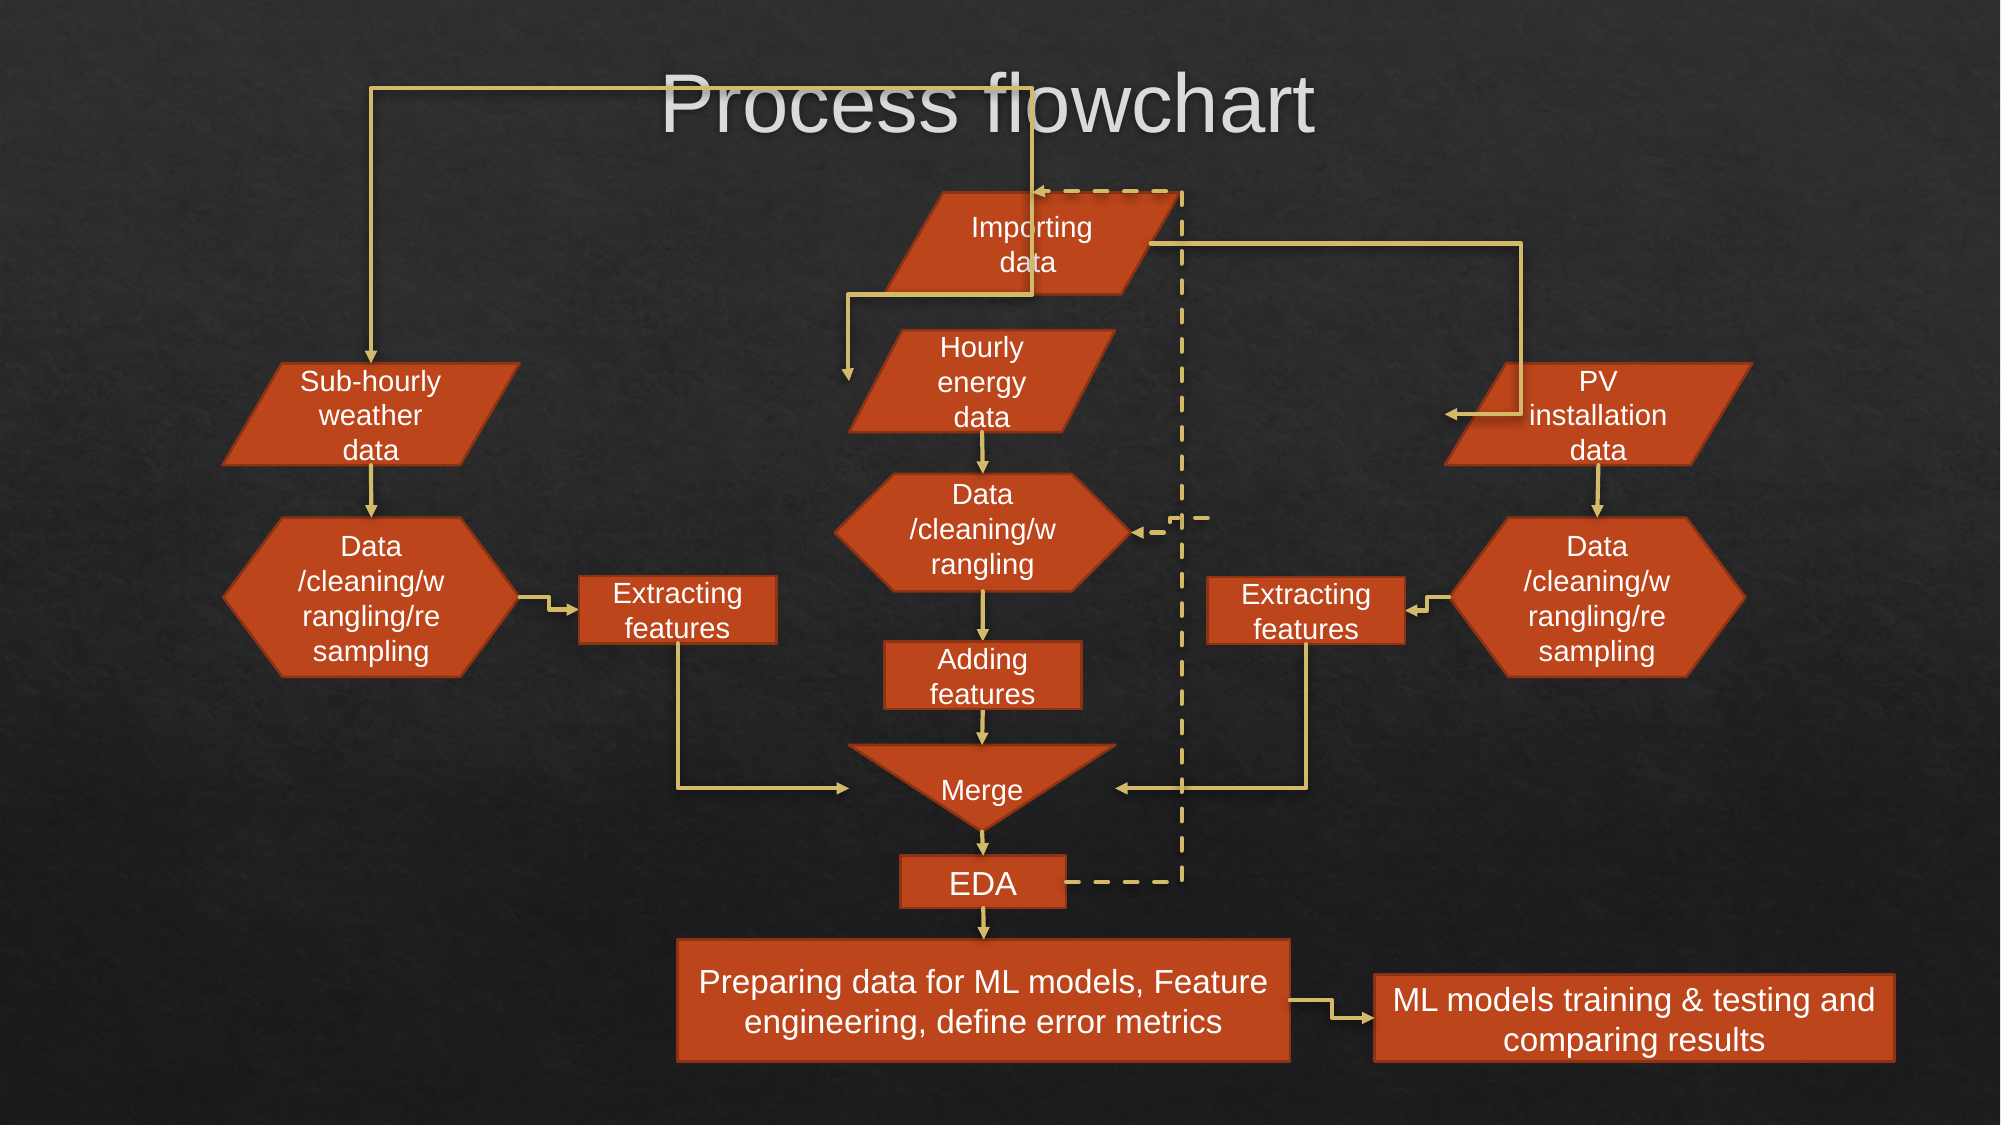

# Process flowchart
Importing data
Hourly energy data
Sub-hourly weather data
PV installation data

Data /cleaning/wrangling

Data /cleaning/wrangling/resampling

Data /cleaning/wrangling/resampling

Extracting features
Extracting features
Adding features

Merge
EDA
Preparing data for ML models, Feature engineering, define error metrics
ML models training & testing and comparing results